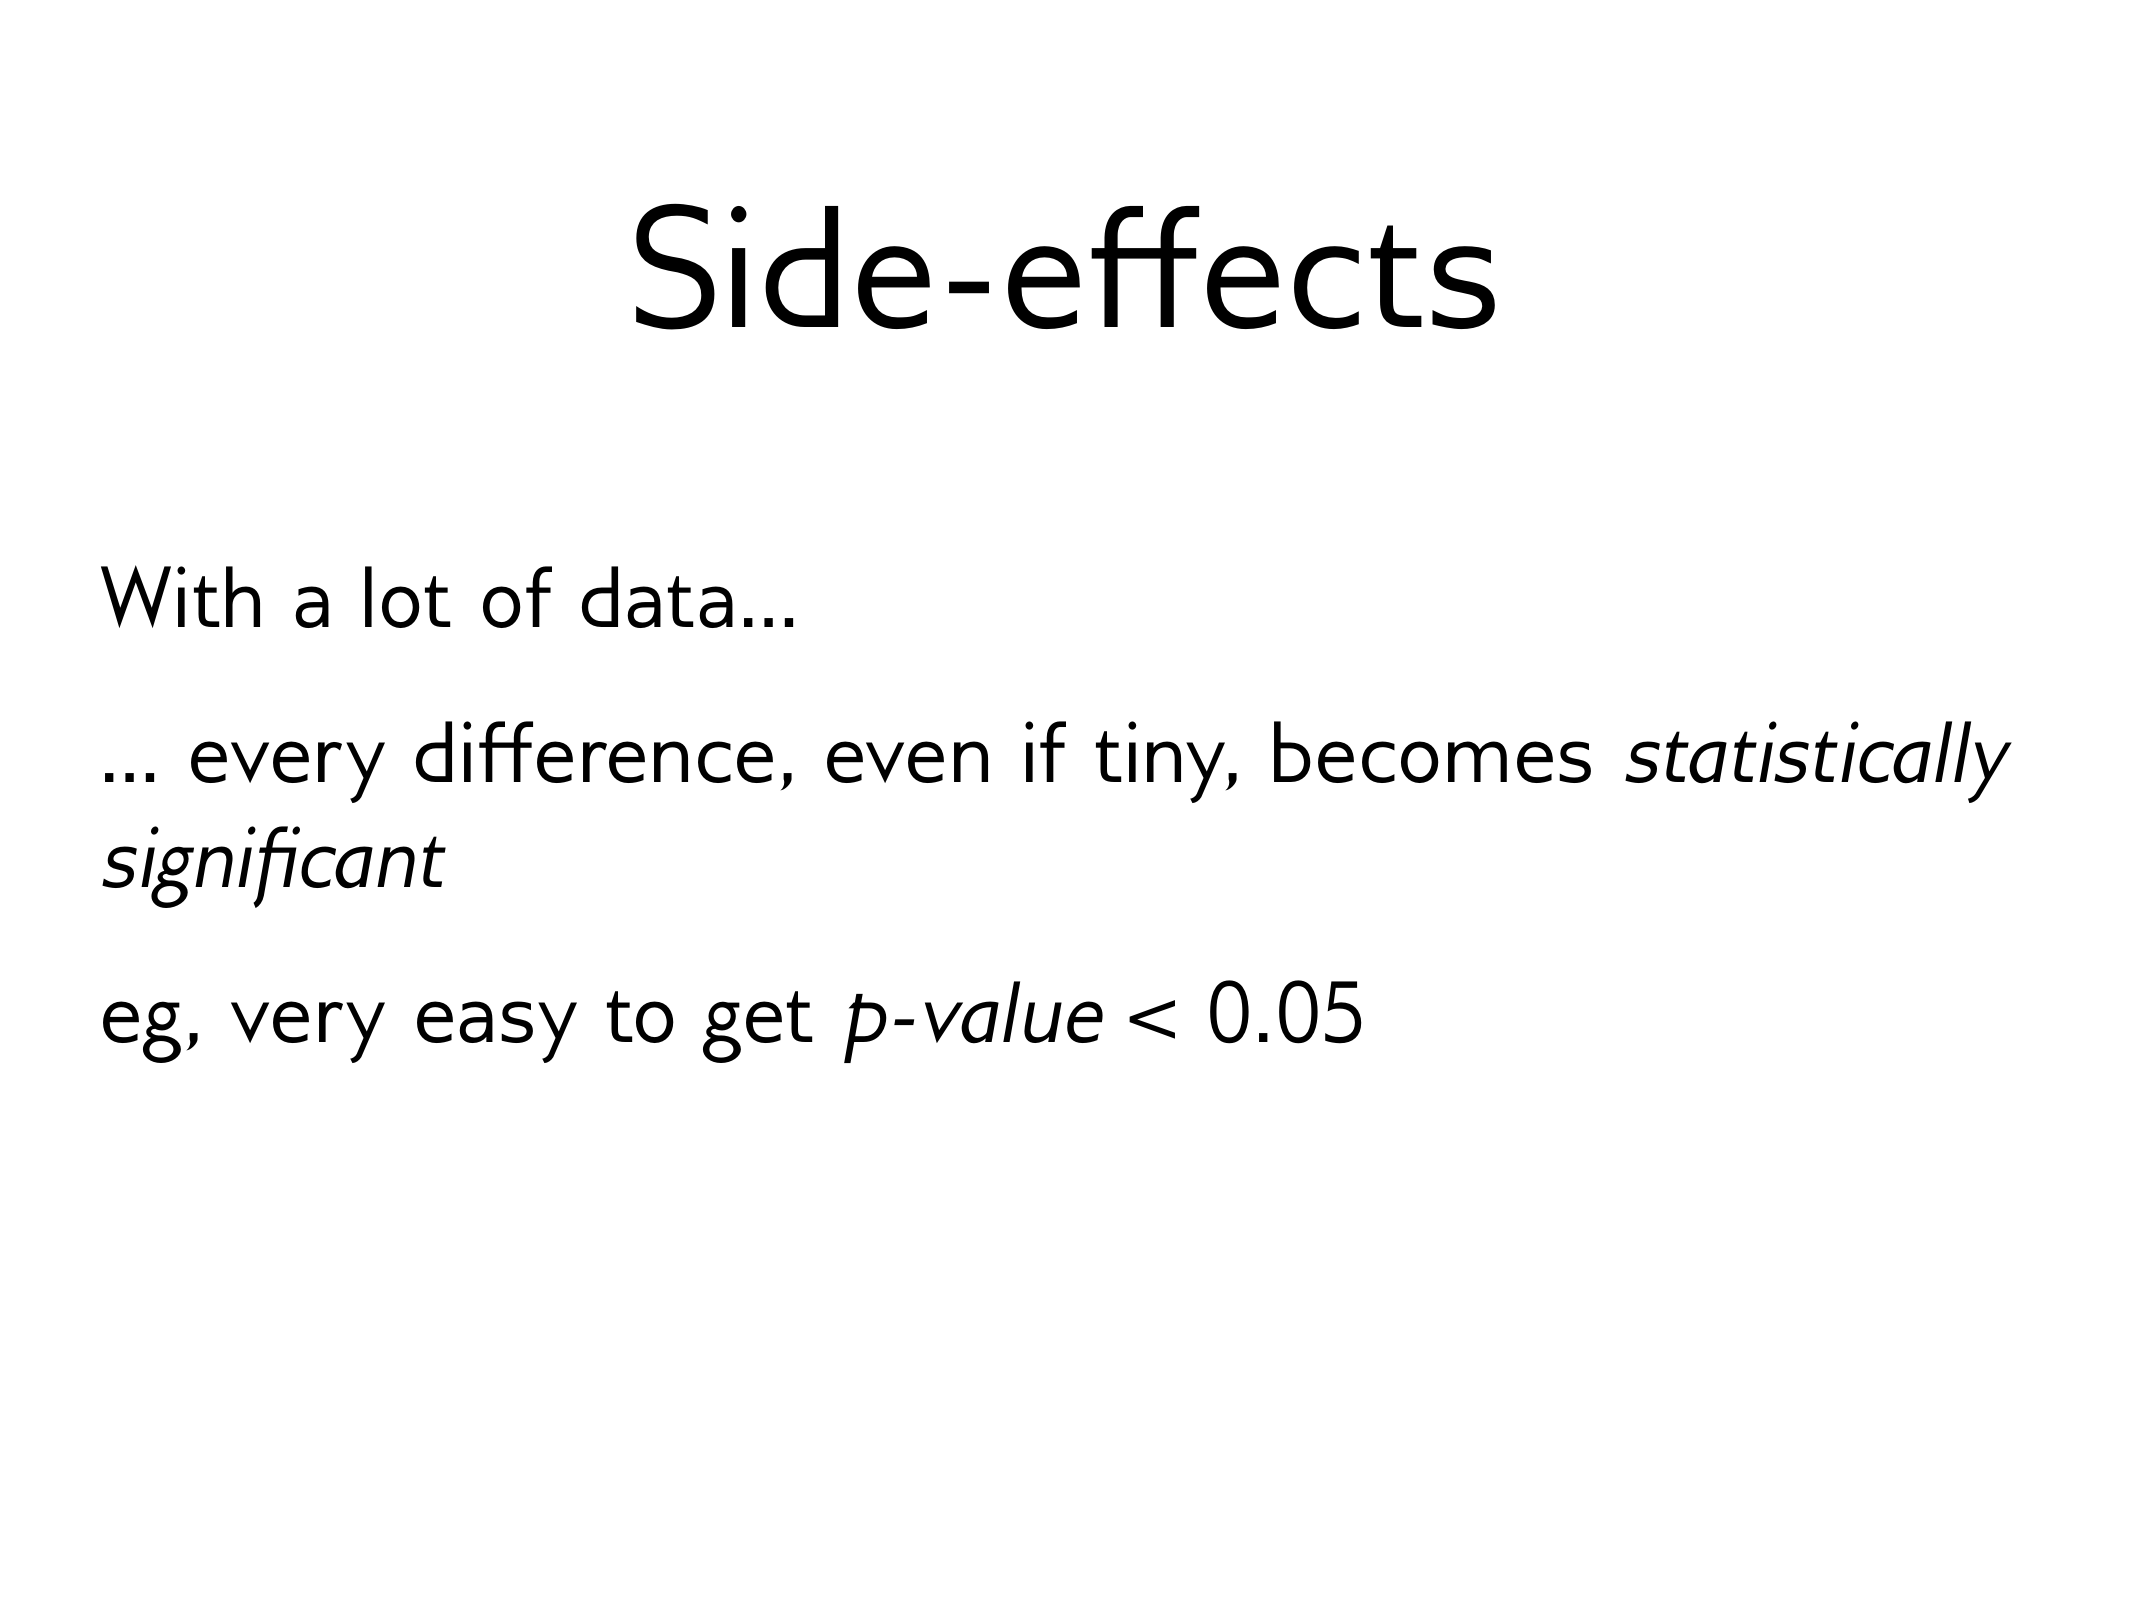

# Side-effects
With a lot of data…
… every difference, even if tiny, becomes statistically significant
eg, very easy to get p-value < 0.05